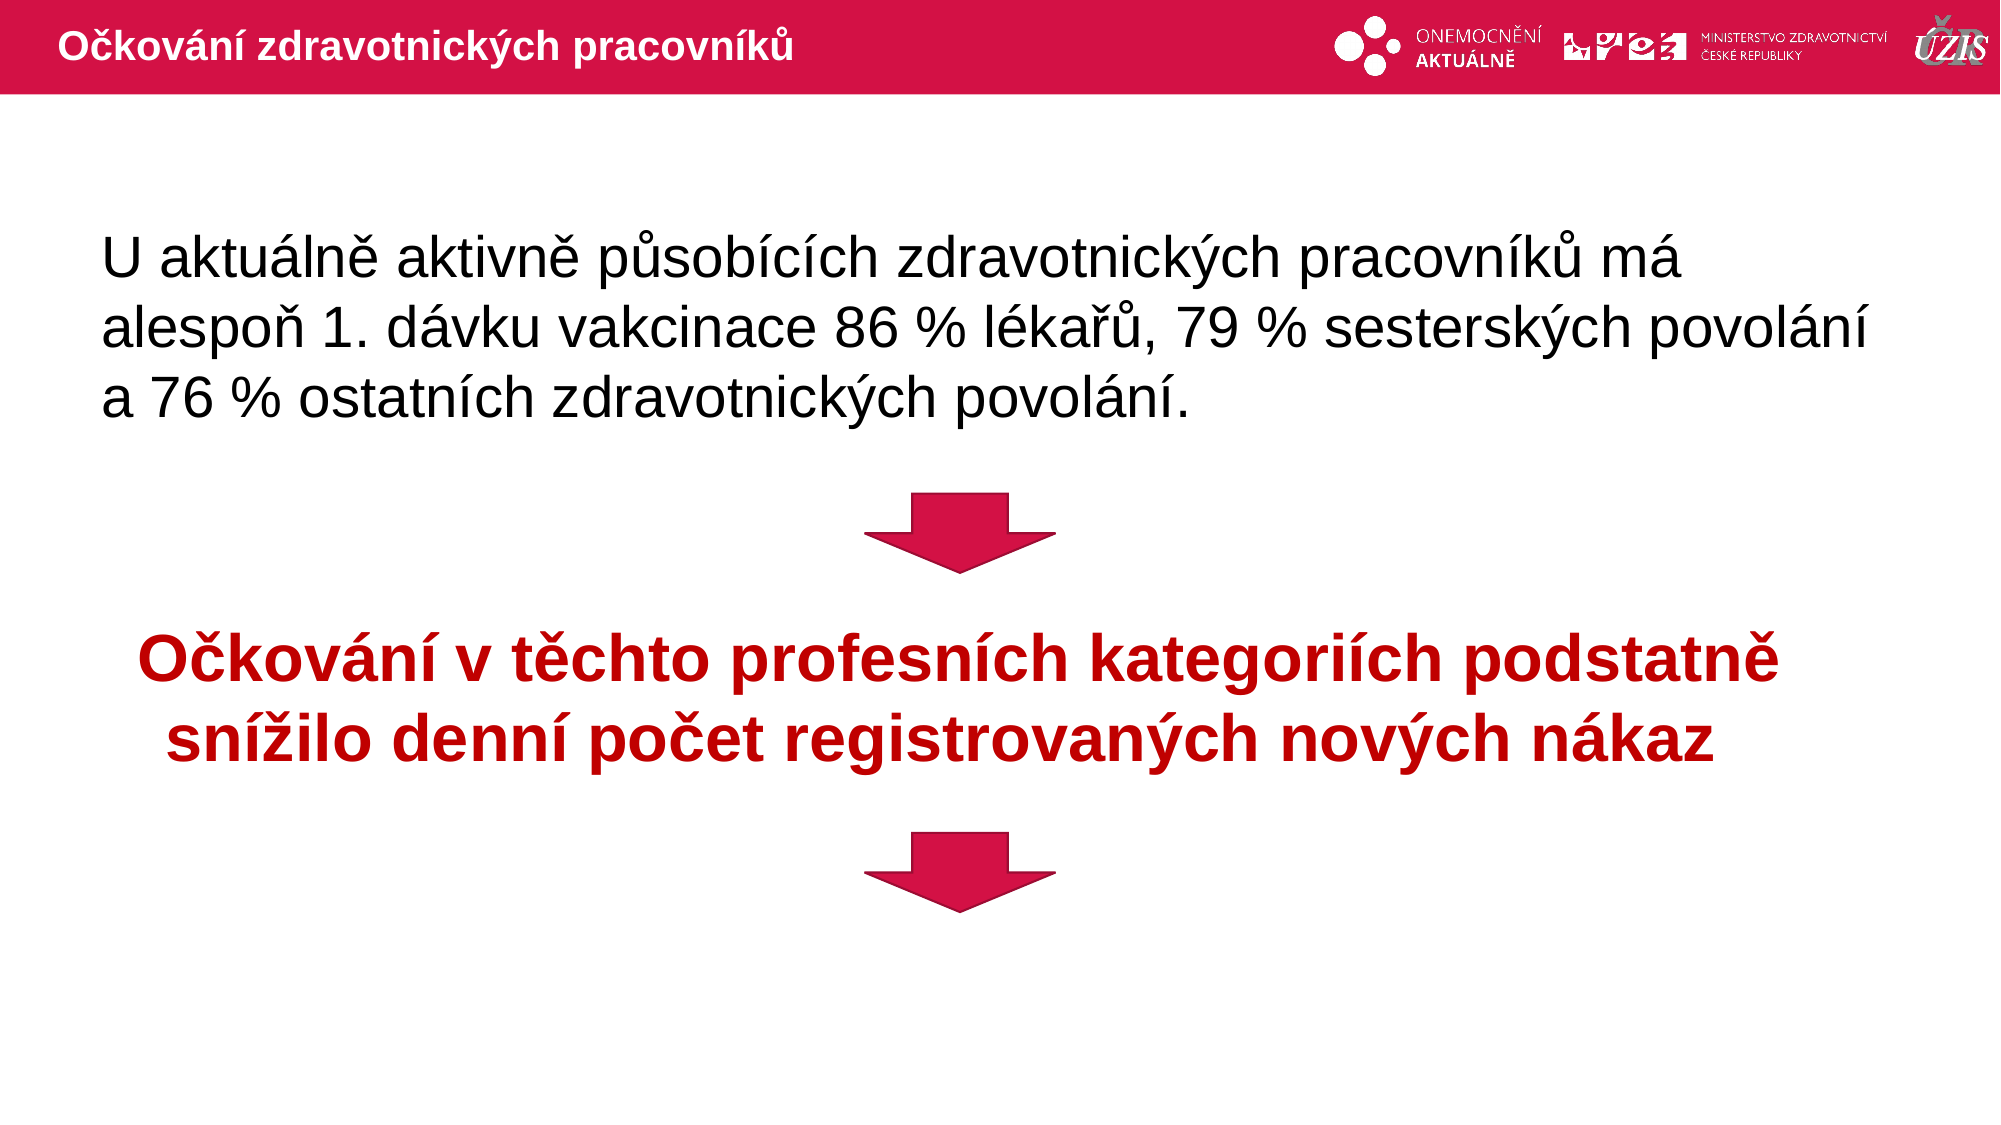

# Očkování zdravotnických pracovníků
U aktuálně aktivně působících zdravotnických pracovníků má alespoň 1. dávku vakcinace 86 % lékařů, 79 % sesterských povolání a 76 % ostatních zdravotnických povolání.

Očkování v těchto profesních kategoriích podstatně snížilo denní počet registrovaných nových nákaz